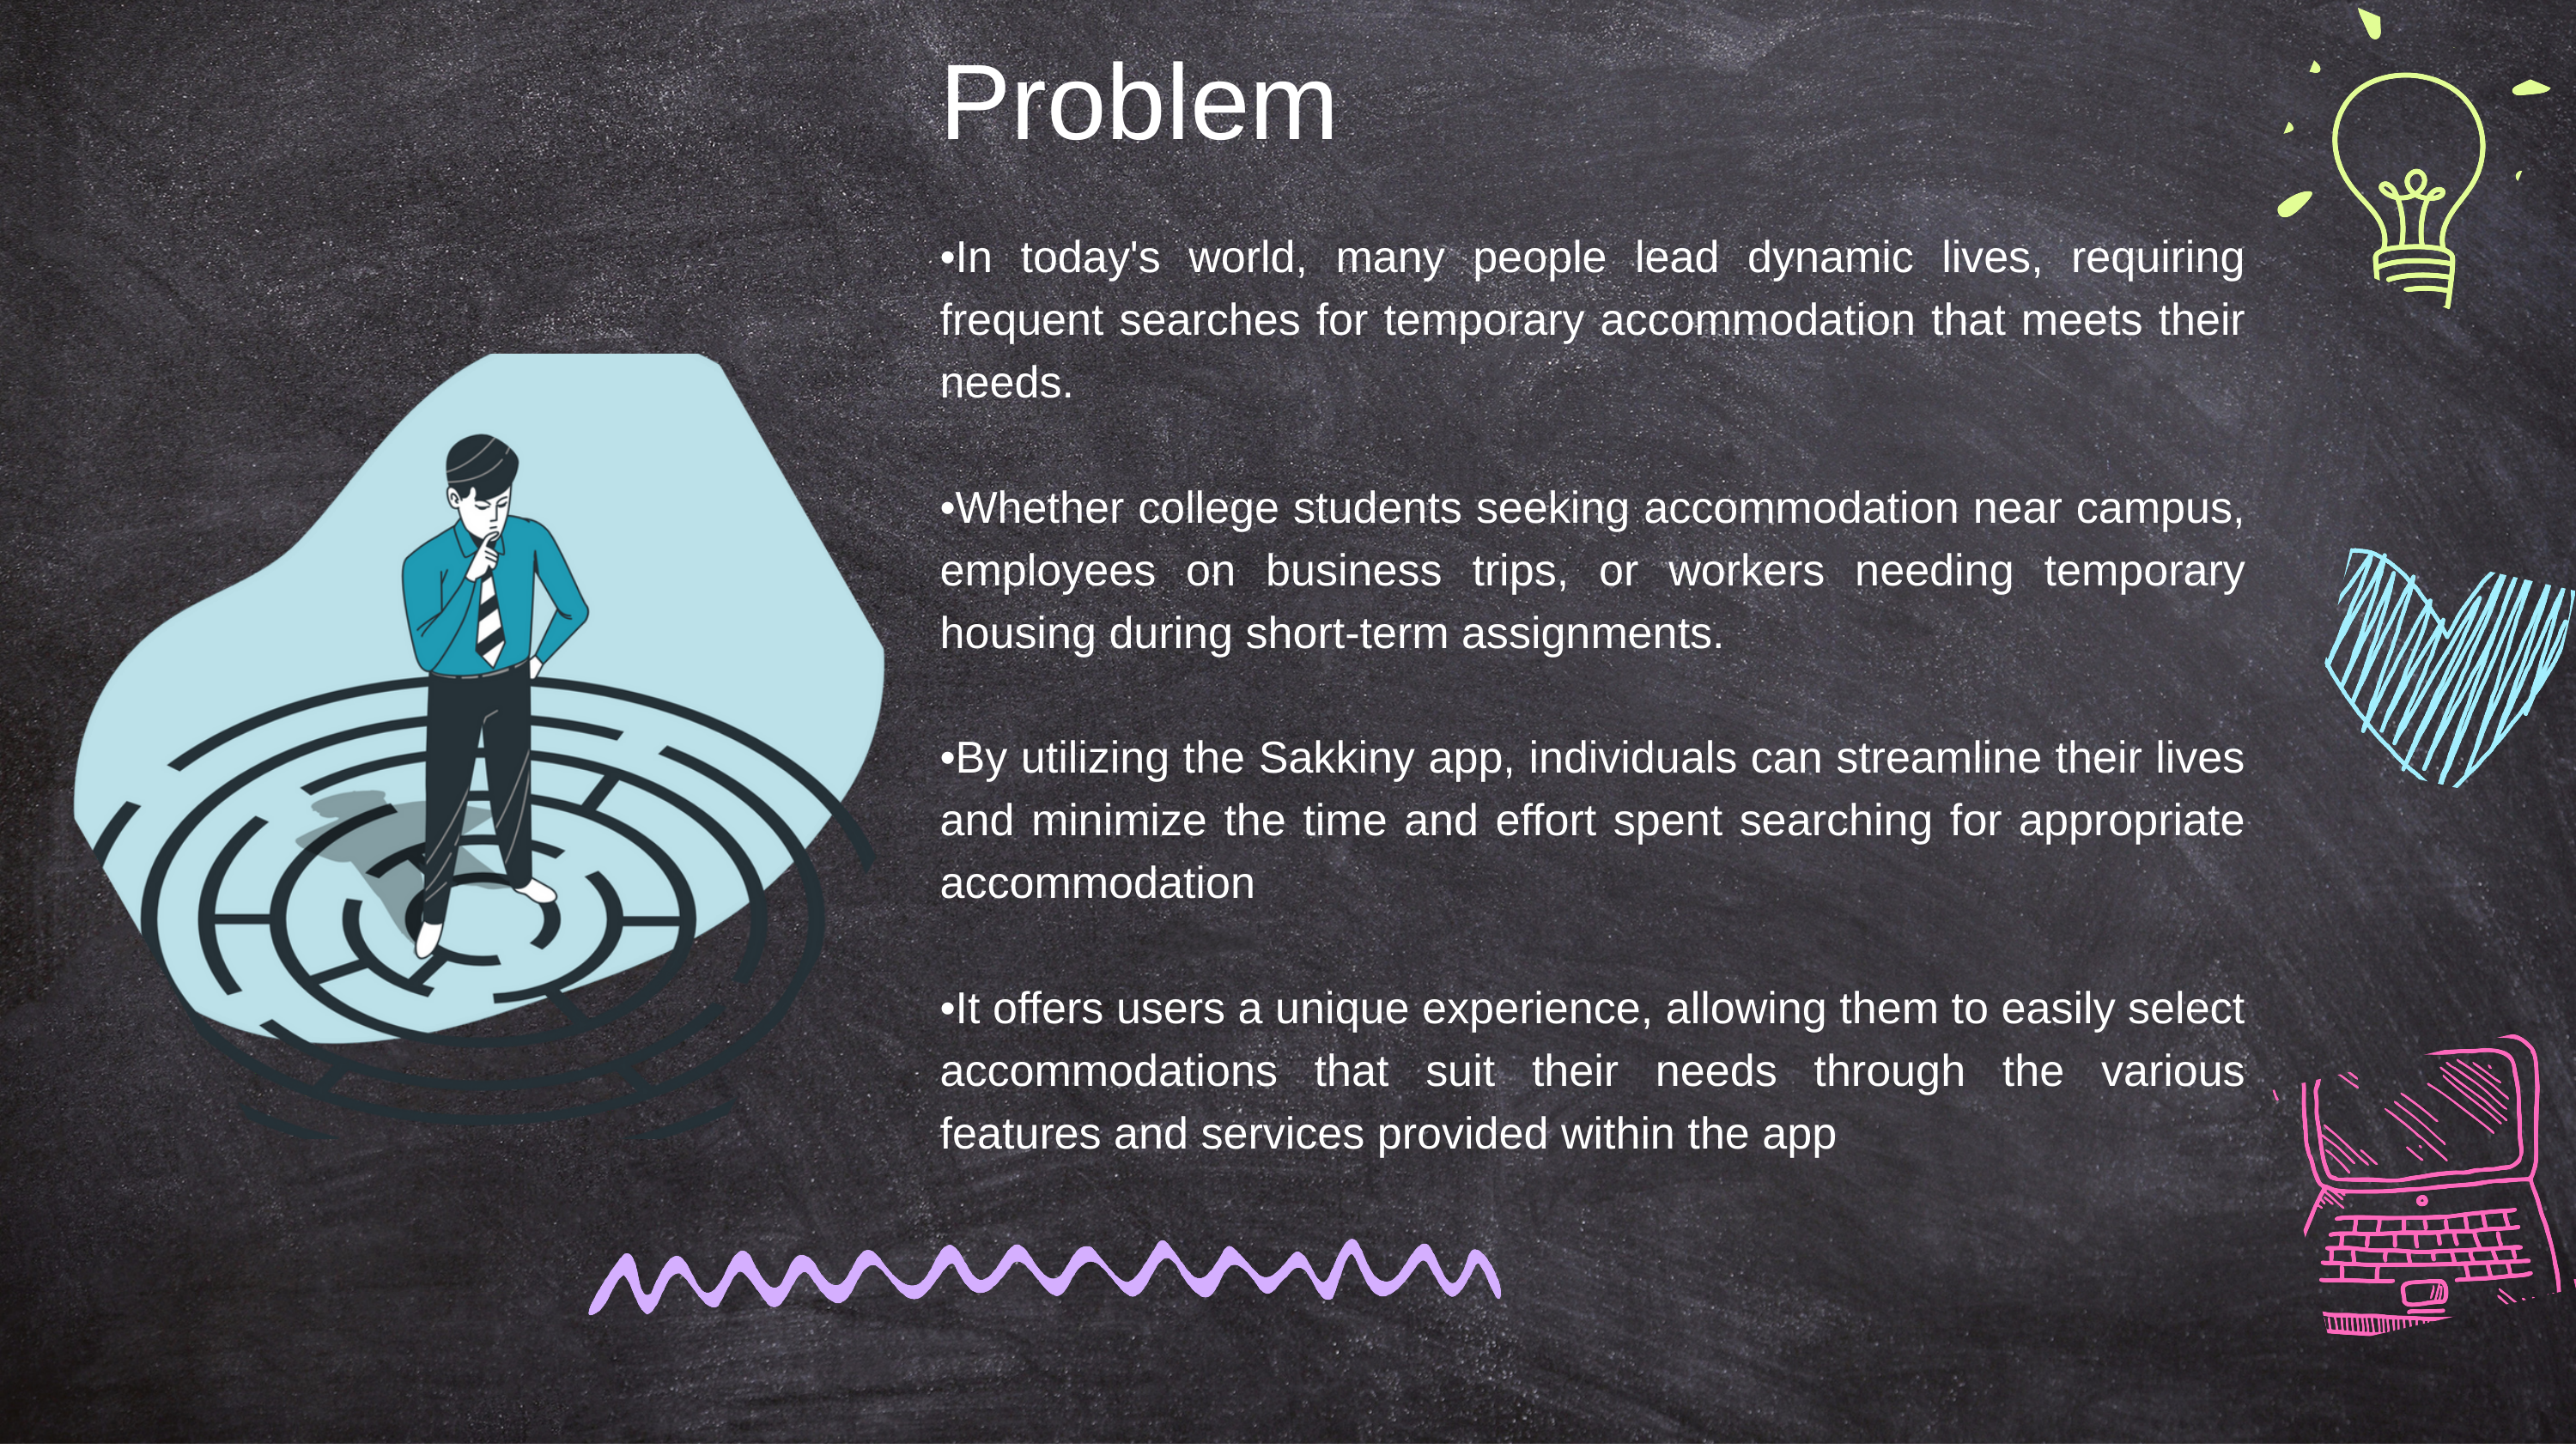

Problem
•In today's world, many people lead dynamic lives, requiring frequent searches for temporary accommodation that meets their needs.

•Whether college students seeking accommodation near campus, employees on business trips, or workers needing temporary housing during short-term assignments.

•By utilizing the Sakkiny app, individuals can streamline their lives and minimize the time and effort spent searching for appropriate accommodation

•It offers users a unique experience, allowing them to easily select accommodations that suit their needs through the various features and services provided within the app